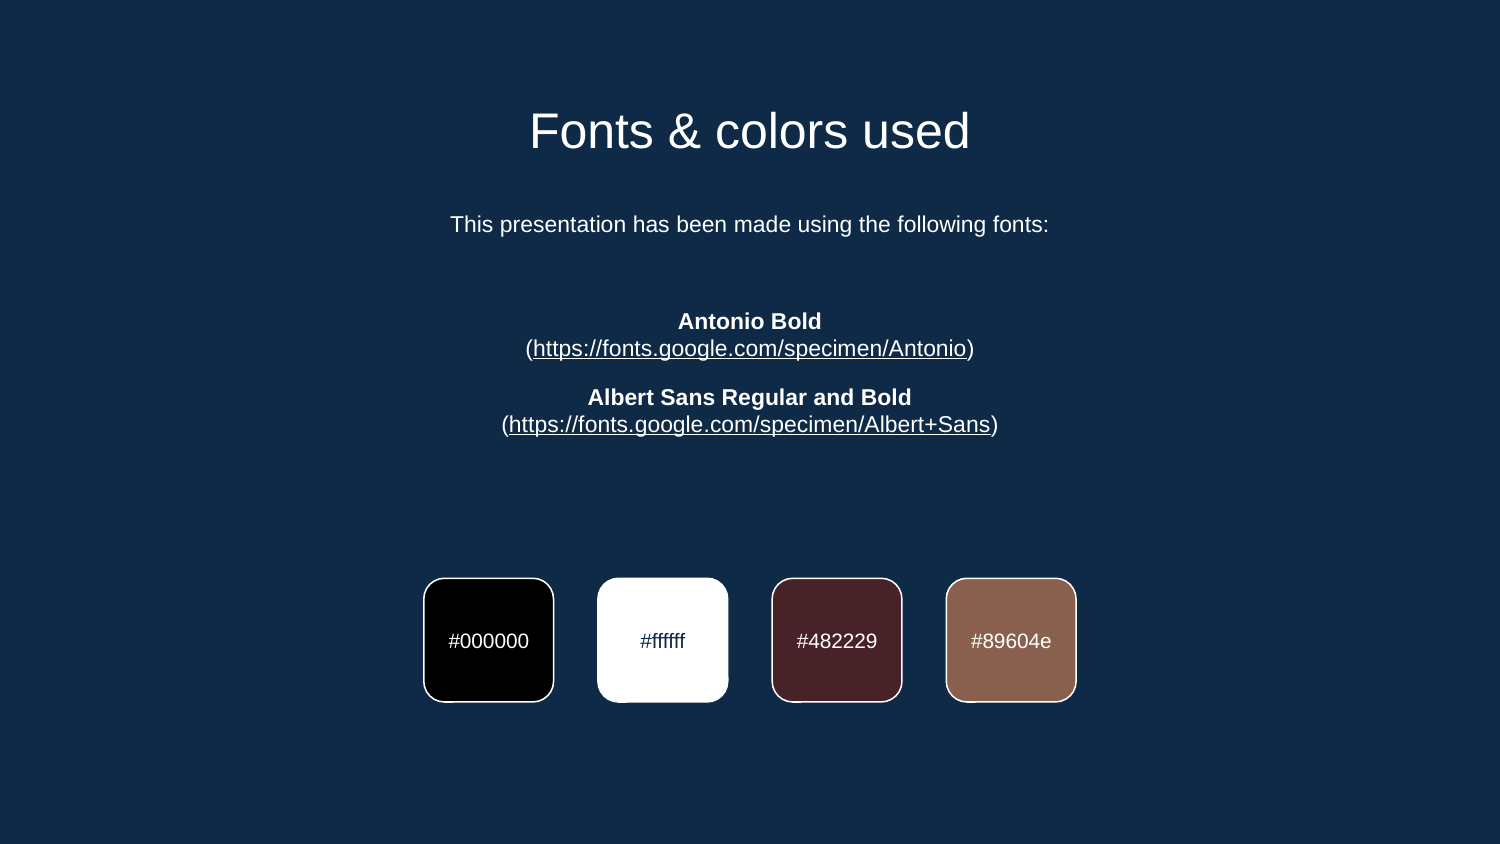

# Fonts & colors used
This presentation has been made using the following fonts:

Antonio Bold
(https://fonts.google.com/specimen/Antonio)
Albert Sans Regular and Bold
(https://fonts.google.com/specimen/Albert+Sans)

#000000
#ffffff
#482229
#89604e